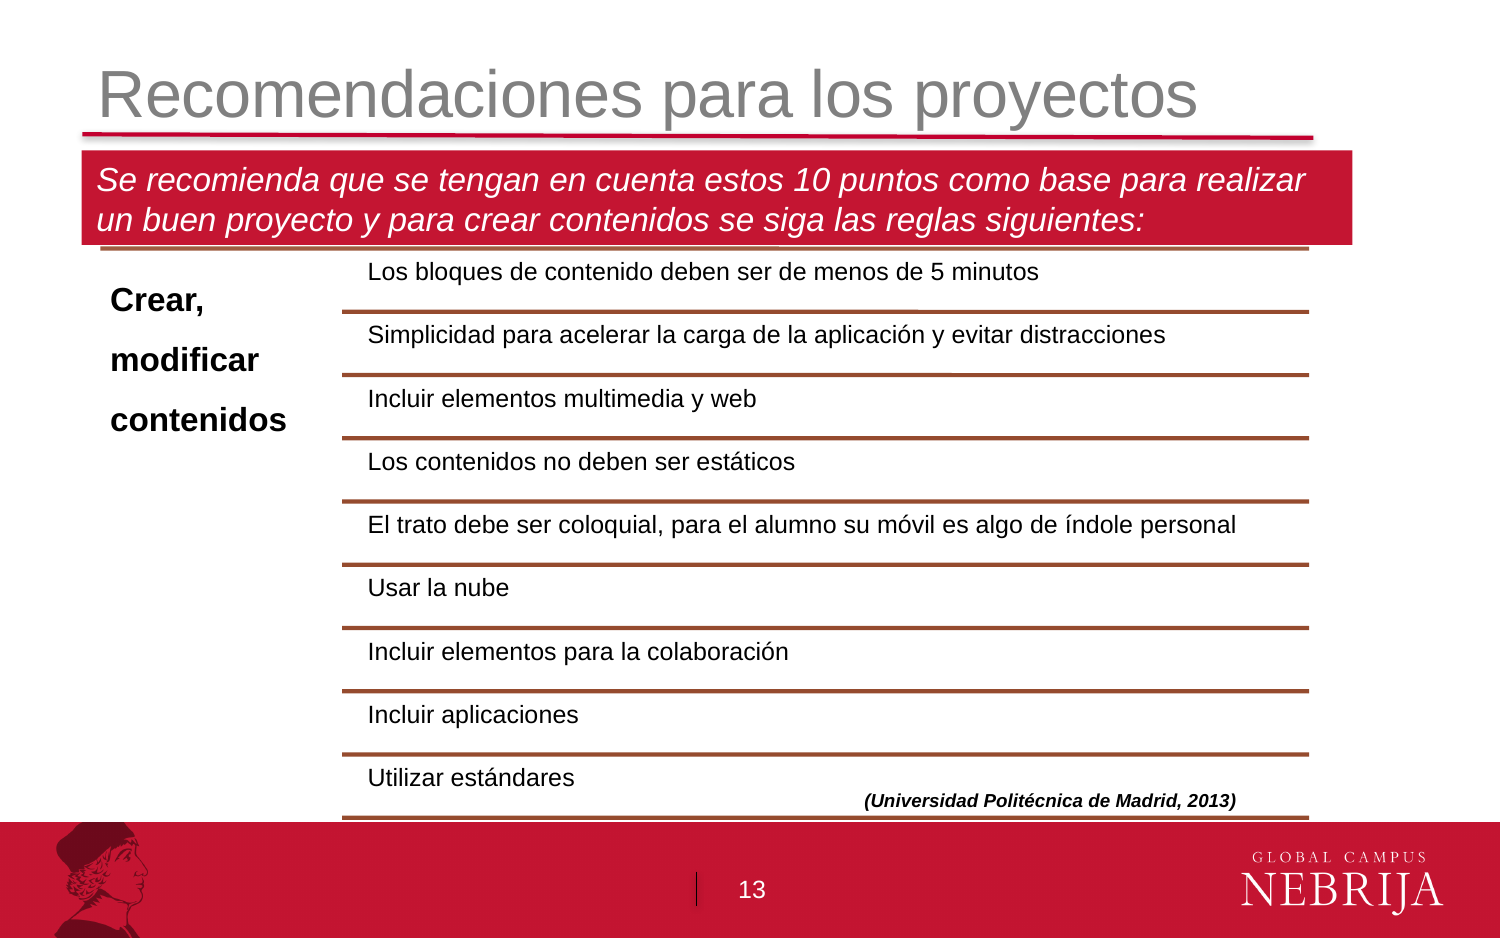

# Recomendaciones para los proyectos
Se recomienda que se tengan en cuenta estos 10 puntos como base para realizar un buen proyecto y para crear contenidos se siga las reglas siguientes:
Crear, modificar contenidos
Los bloques de contenido deben ser de menos de 5 minutos
Simplicidad para acelerar la carga de la aplicación y evitar distracciones
Incluir elementos multimedia y web
Los contenidos no deben ser estáticos
El trato debe ser coloquial, para el alumno su móvil es algo de índole personal
Usar la nube
Incluir elementos para la colaboración
Incluir aplicaciones
Utilizar estándares
 (Universidad Politécnica de Madrid, 2013)